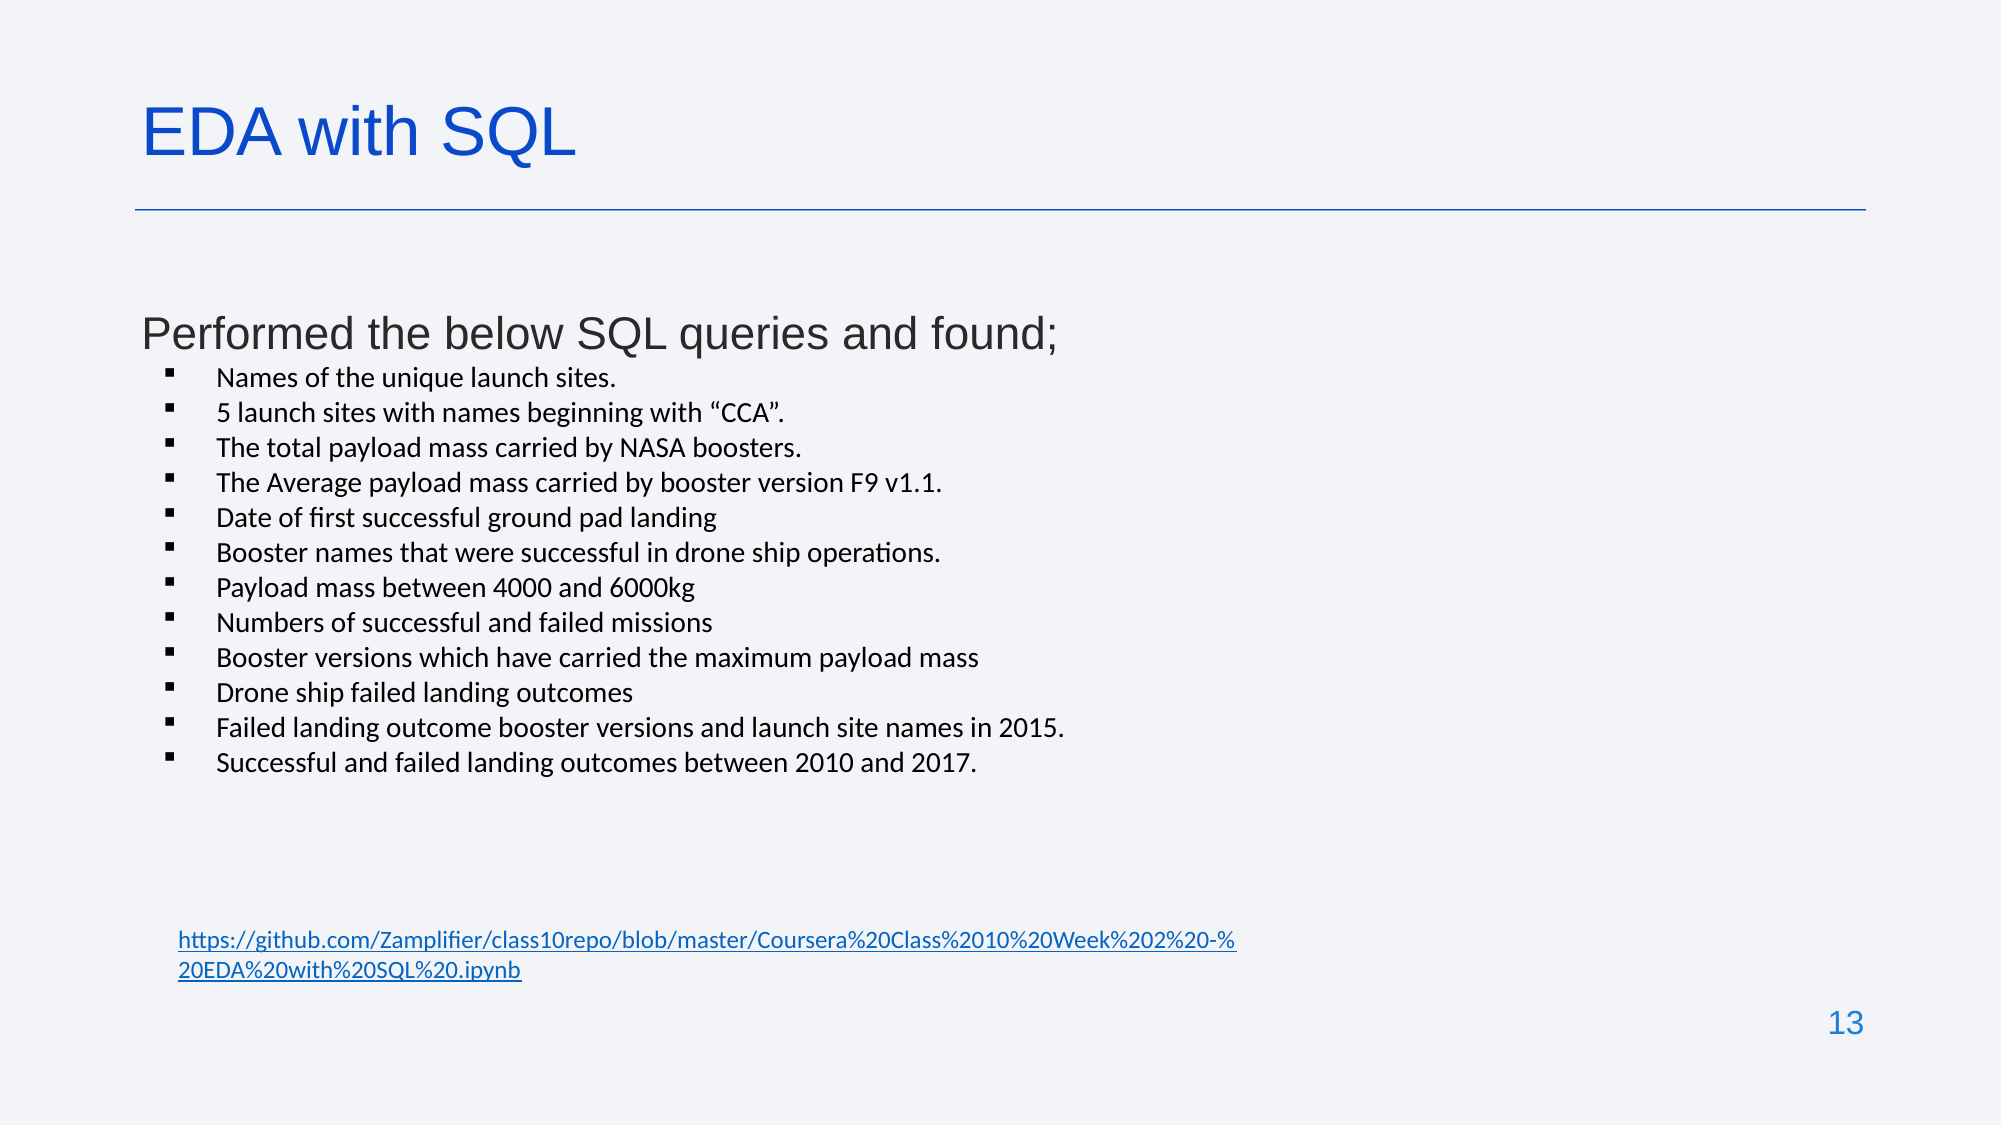

EDA with SQL
Performed the below SQL queries and found;
Names of the unique launch sites.
5 launch sites with names beginning with “CCA”.
The total payload mass carried by NASA boosters.
The Average payload mass carried by booster version F9 v1.1.
Date of first successful ground pad landing
Booster names that were successful in drone ship operations.
Payload mass between 4000 and 6000kg
Numbers of successful and failed missions
Booster versions which have carried the maximum payload mass
Drone ship failed landing outcomes
Failed landing outcome booster versions and launch site names in 2015.
Successful and failed landing outcomes between 2010 and 2017.

https://github.com/Zamplifier/class10repo/blob/master/Coursera%20Class%2010%20Week%202%20-%20EDA%20with%20SQL%20.ipynb

13